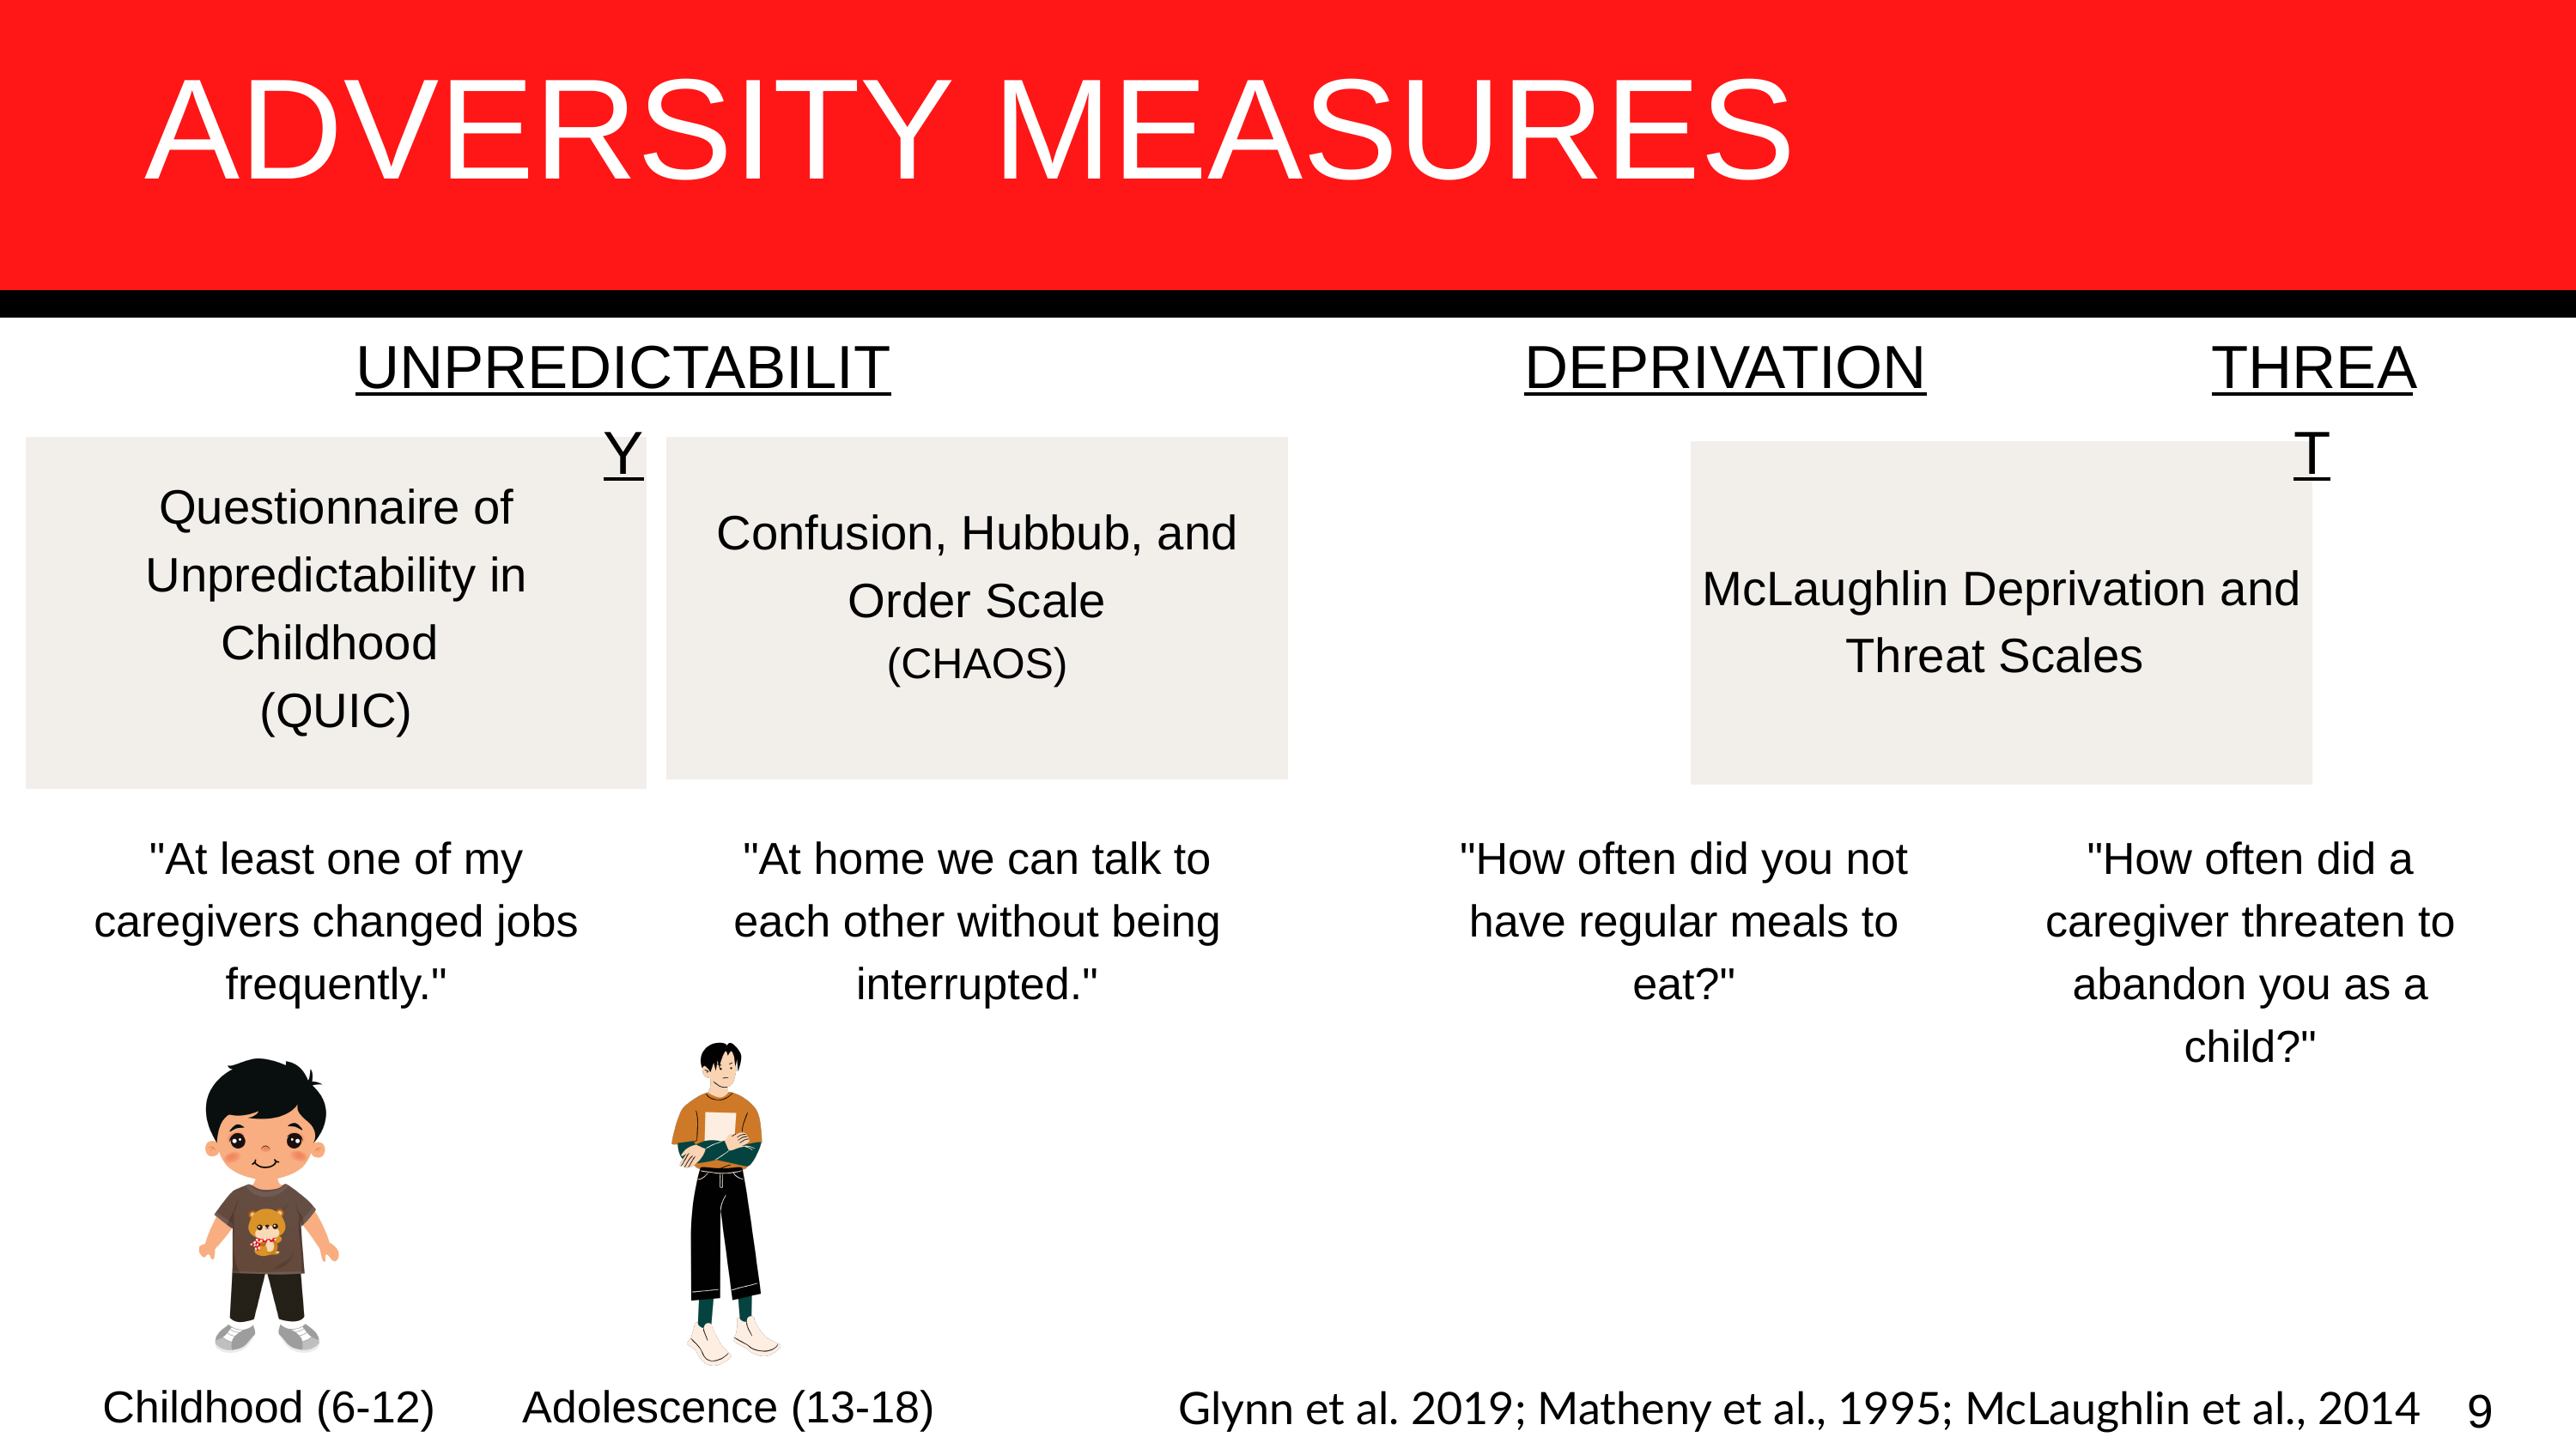

ADVERSITY MEASURES
UNPREDICTABILITY
DEPRIVATION
THREAT

Confusion, Hubbub, and Order Scale
(CHAOS)

Questionnaire of Unpredictability in Childhood
(QUIC)

McLaughlin Deprivation and Threat Scales

"At least one of my caregivers changed jobs frequently."
"At home we can talk to each other without being interrupted."
"How often did you not have regular meals to eat?"
"How often did a caregiver threaten to abandon you as a child?"

Childhood (6-12)
Adolescence (13-18)
Glynn et al. 2019; Matheny et al., 1995; McLaughlin et al., 2014
9